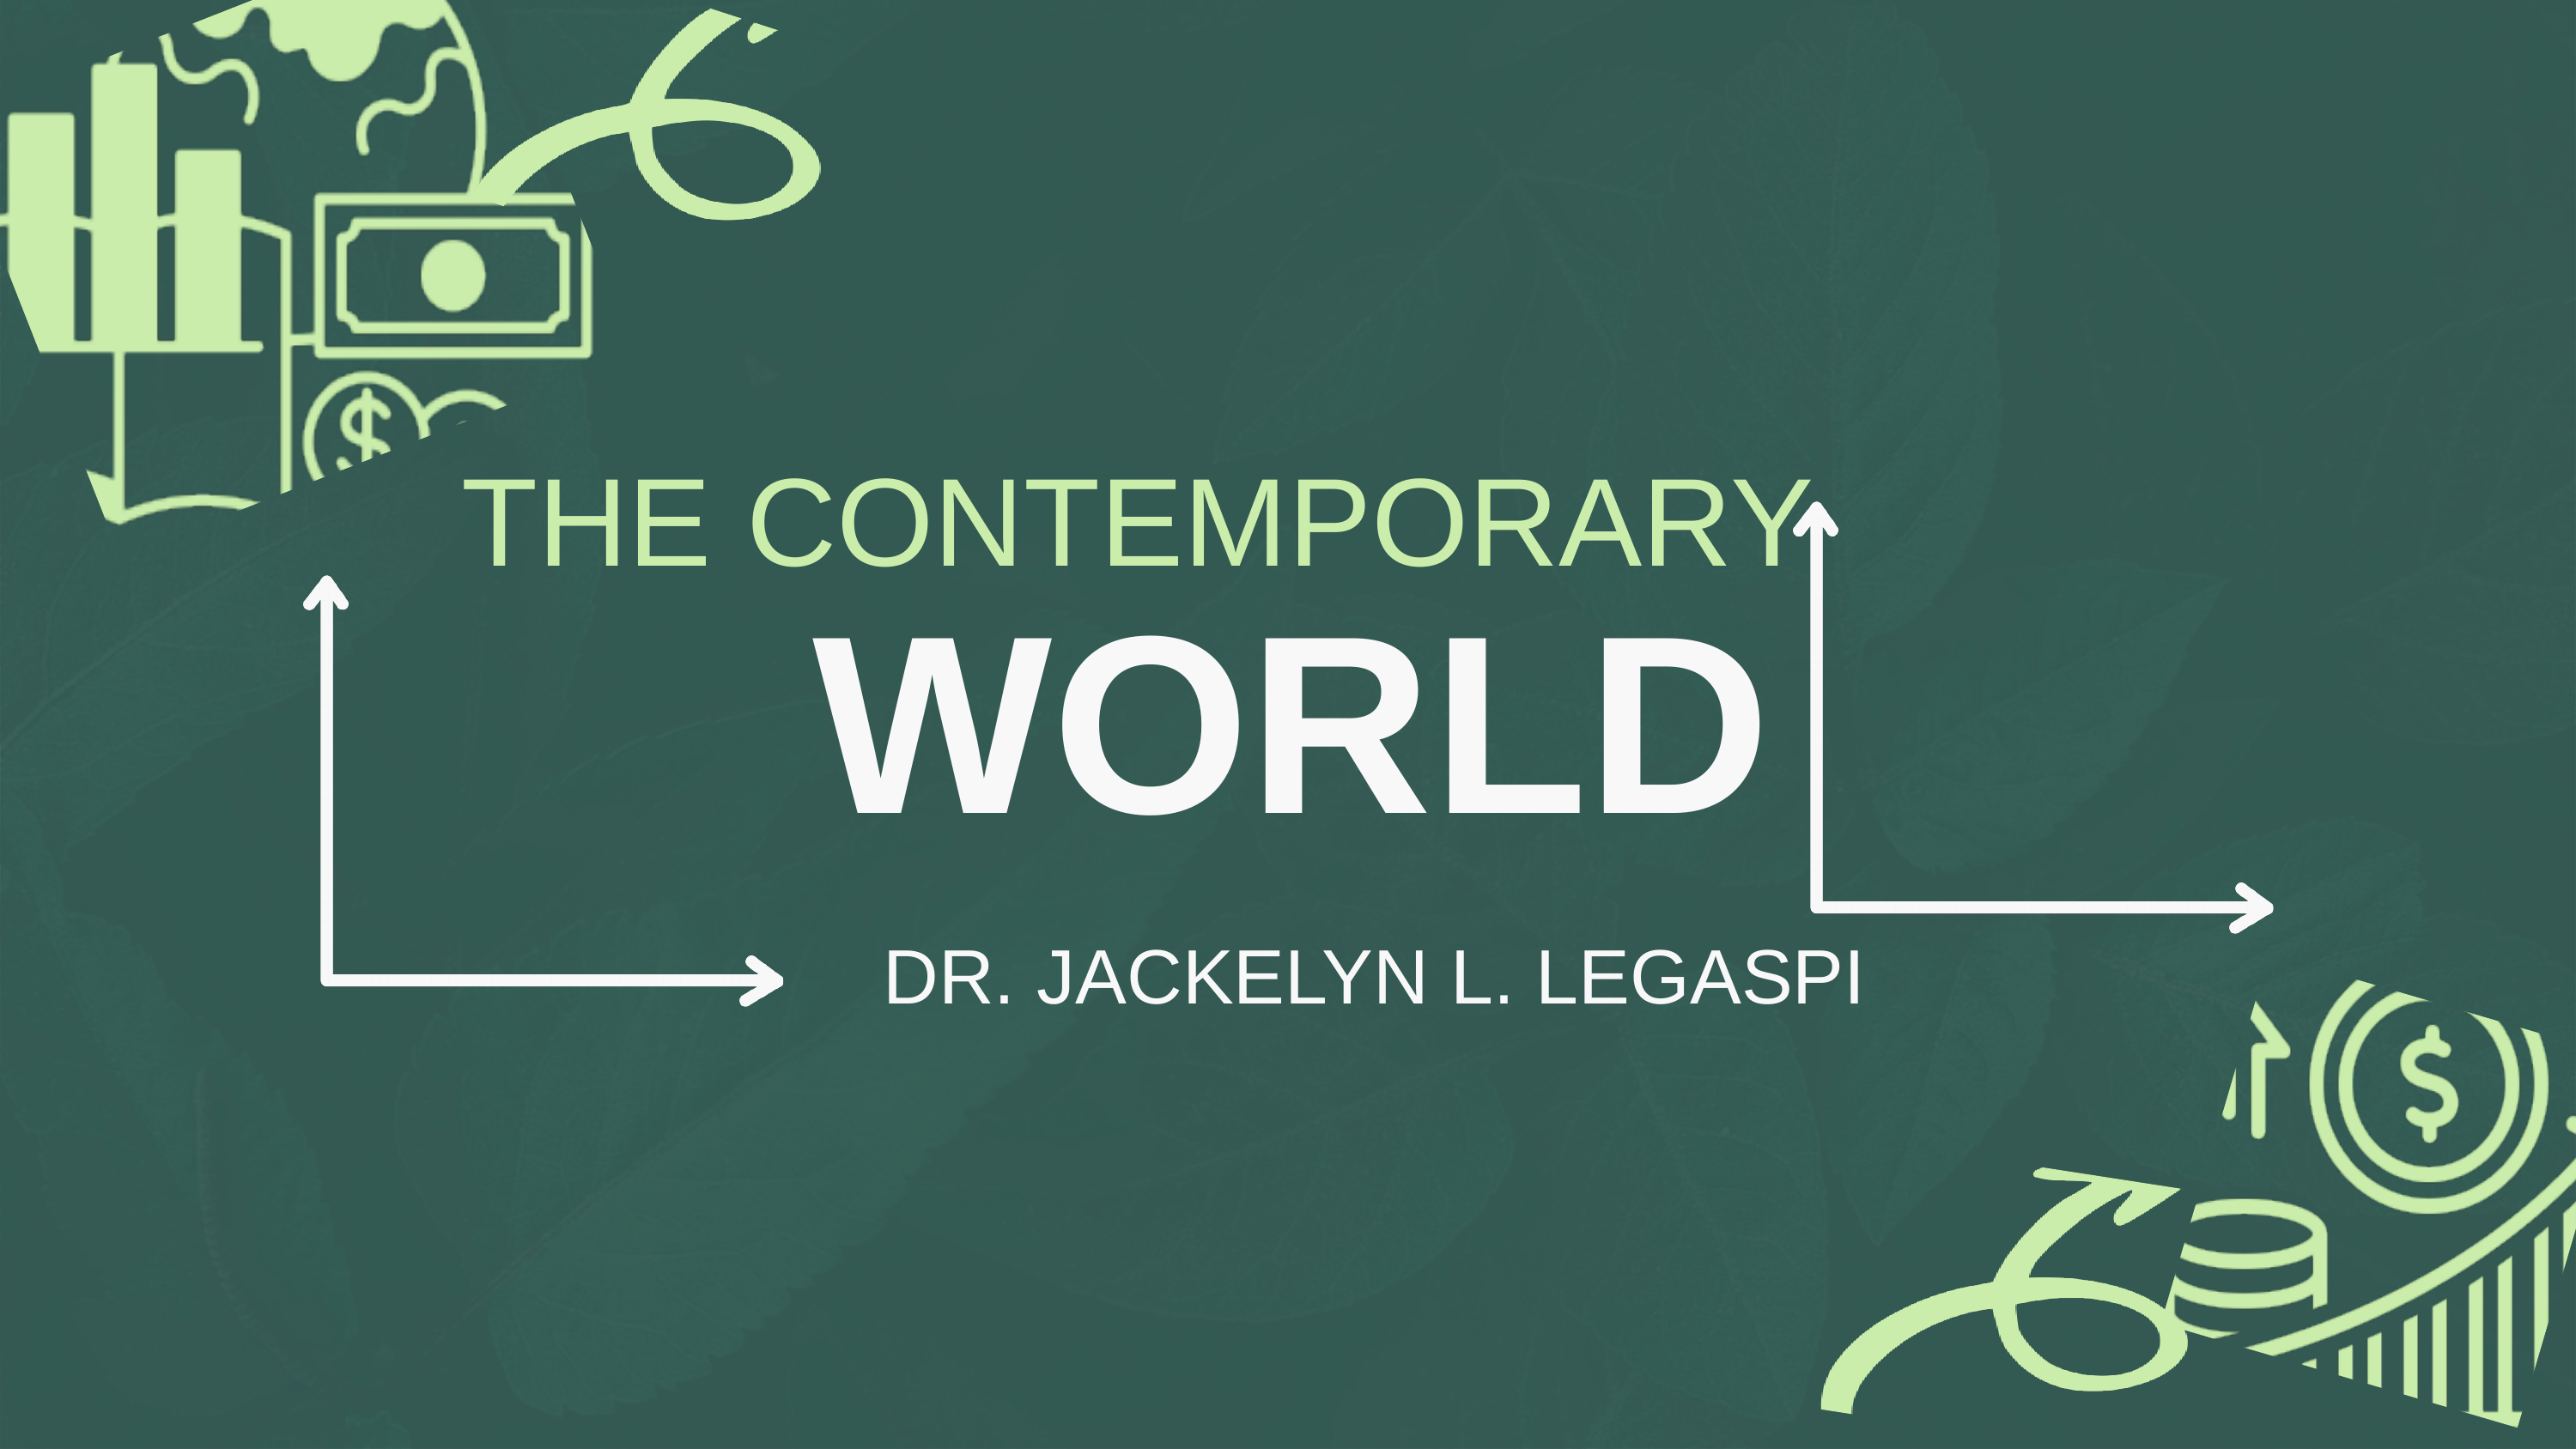

THE CONTEMPORARY

WORLD
DR. JACKELYN L. LEGASPI